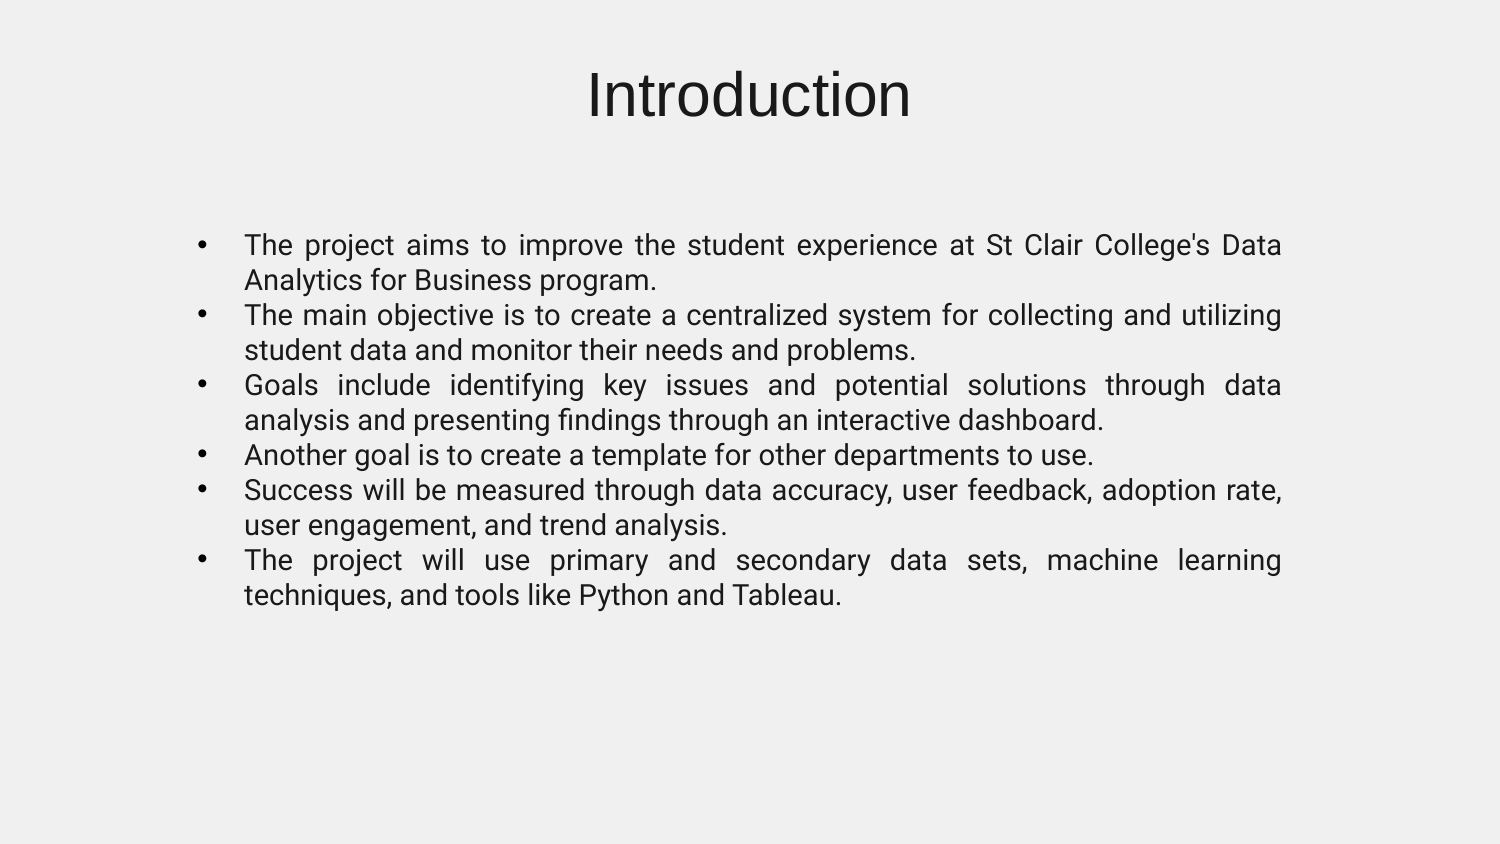

# Introduction
The project aims to improve the student experience at St Clair College's Data Analytics for Business program.
The main objective is to create a centralized system for collecting and utilizing student data and monitor their needs and problems.
Goals include identifying key issues and potential solutions through data analysis and presenting findings through an interactive dashboard.
Another goal is to create a template for other departments to use.
Success will be measured through data accuracy, user feedback, adoption rate, user engagement, and trend analysis.
The project will use primary and secondary data sets, machine learning techniques, and tools like Python and Tableau.